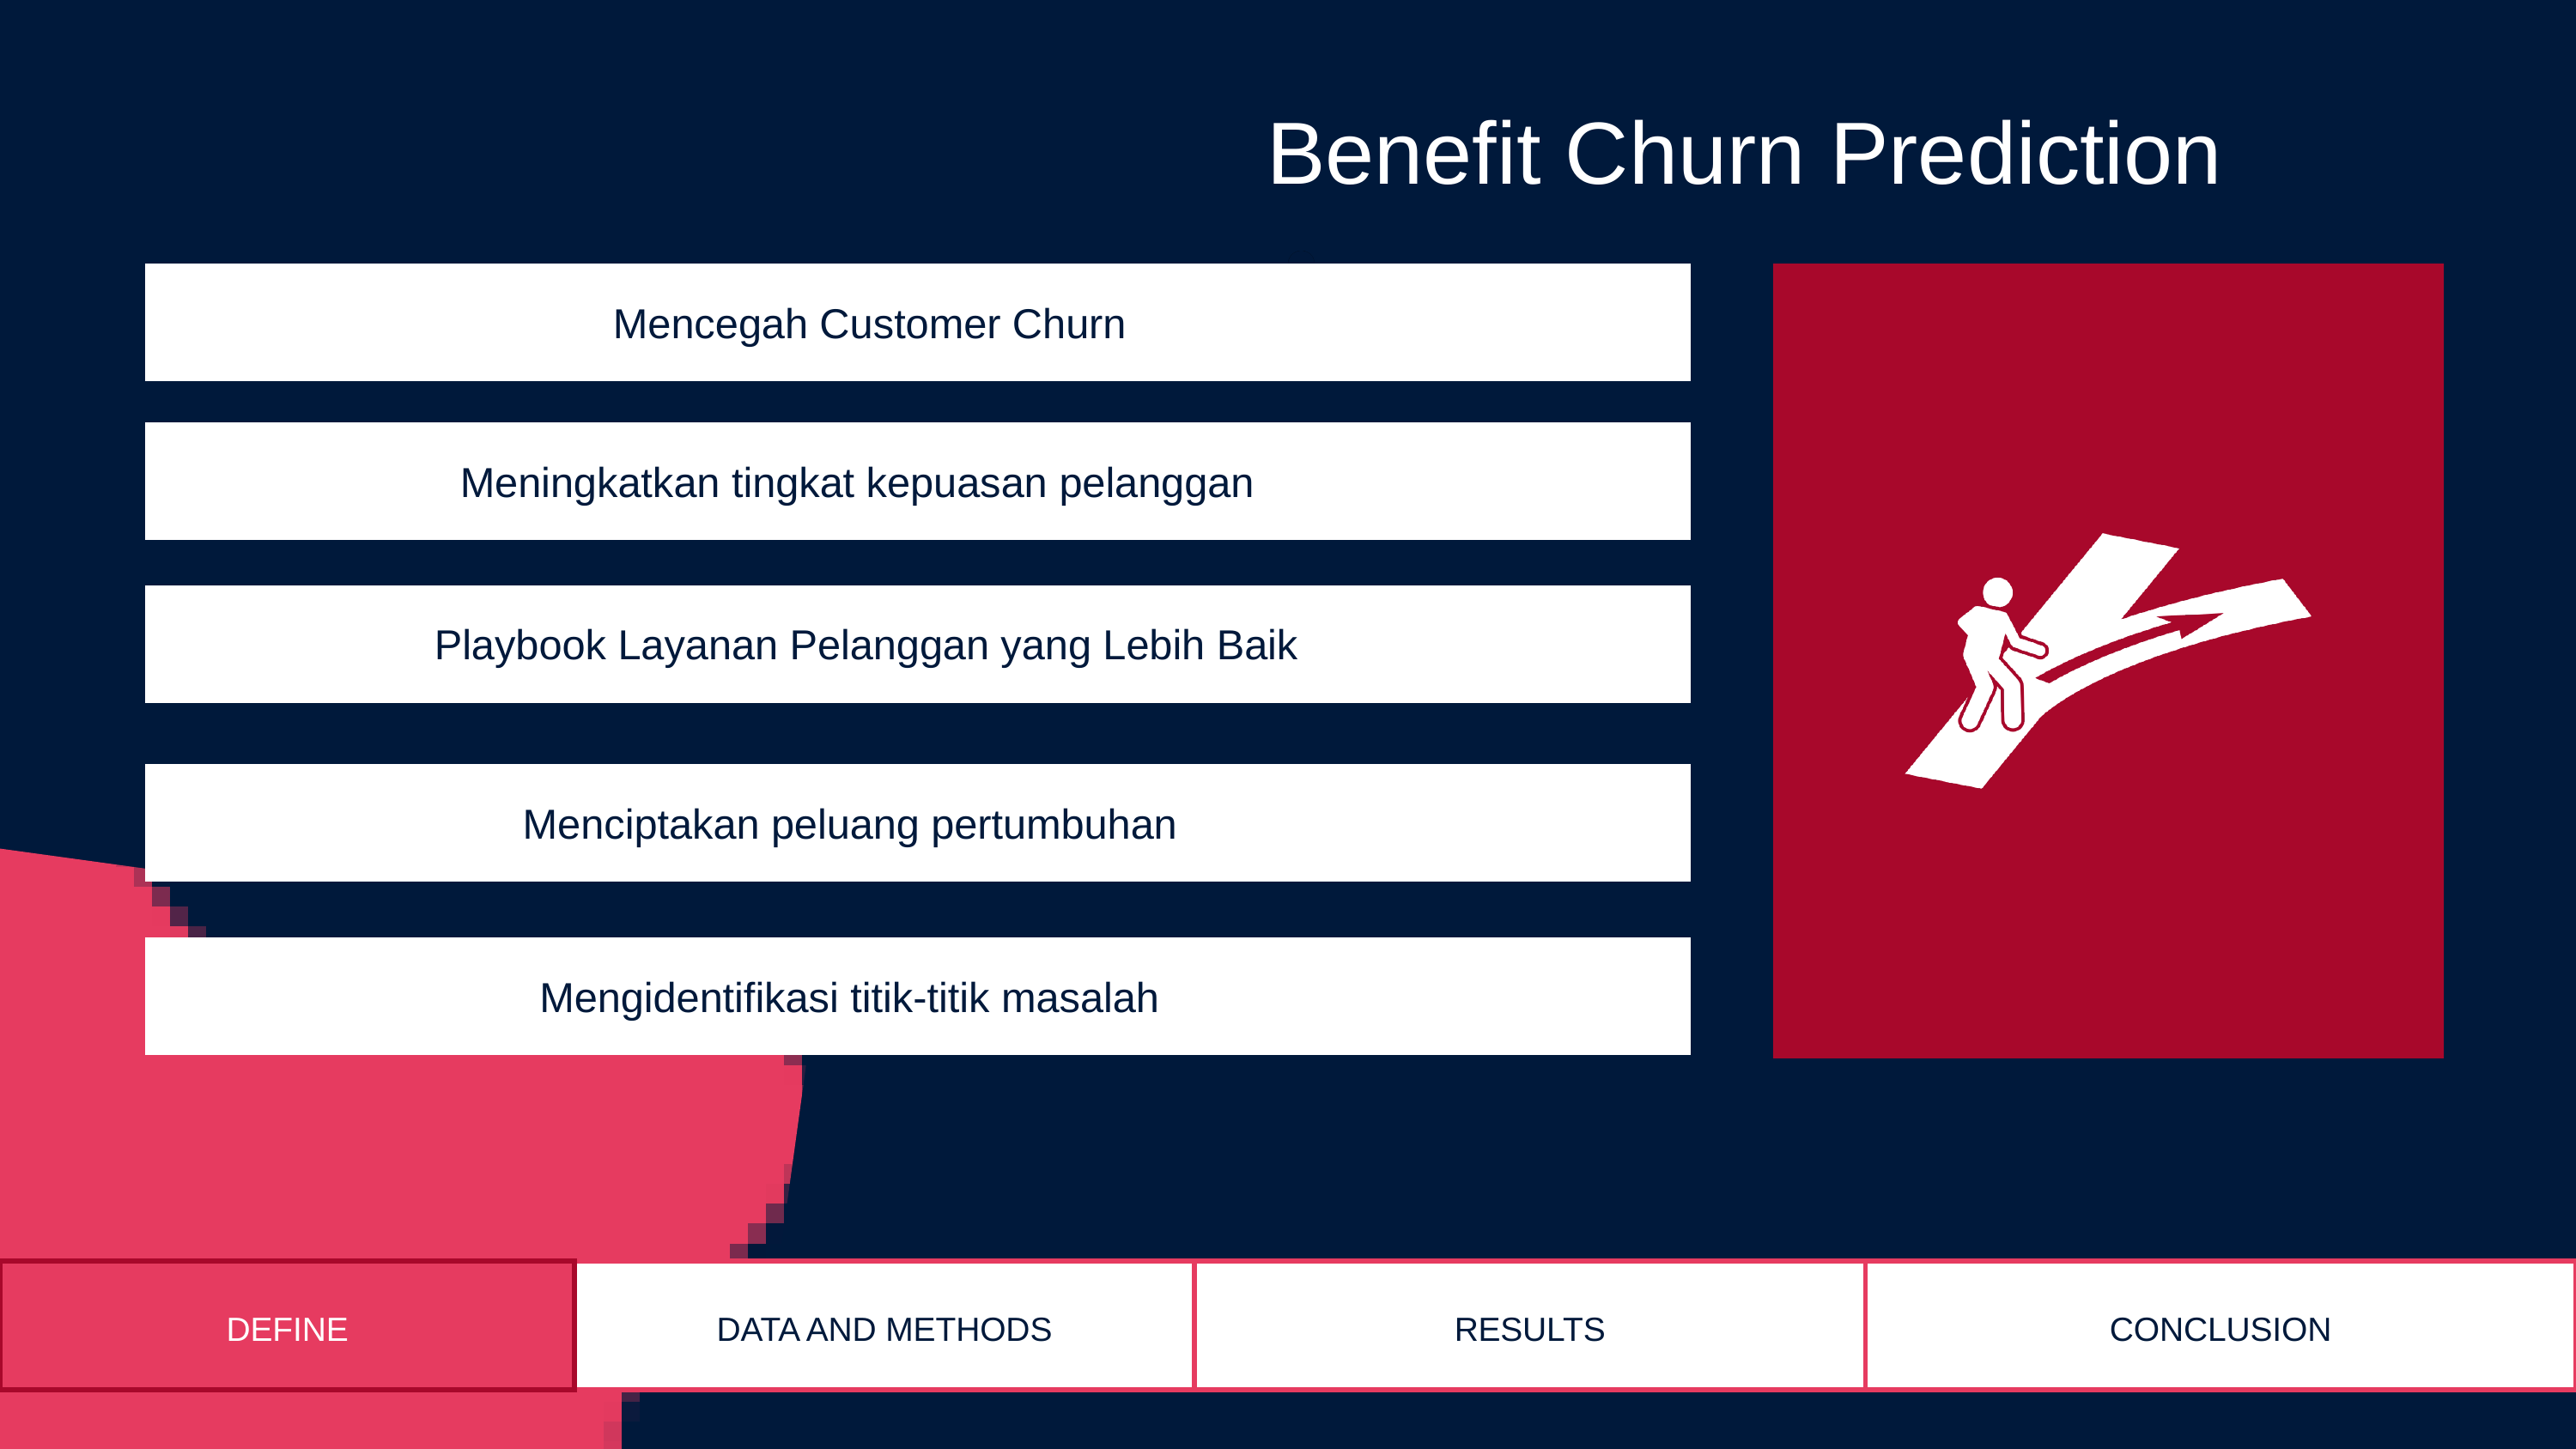

Benefit Churn Prediction

Mencegah Customer Churn

Meningkatkan tingkat kepuasan pelanggan

Playbook Layanan Pelanggan yang Lebih Baik

Menciptakan peluang pertumbuhan

Mengidentifikasi titik-titik masalah
| DEFINE | DATA AND METHODS | RESULTS | CONCLUSION |
| --- | --- | --- | --- |